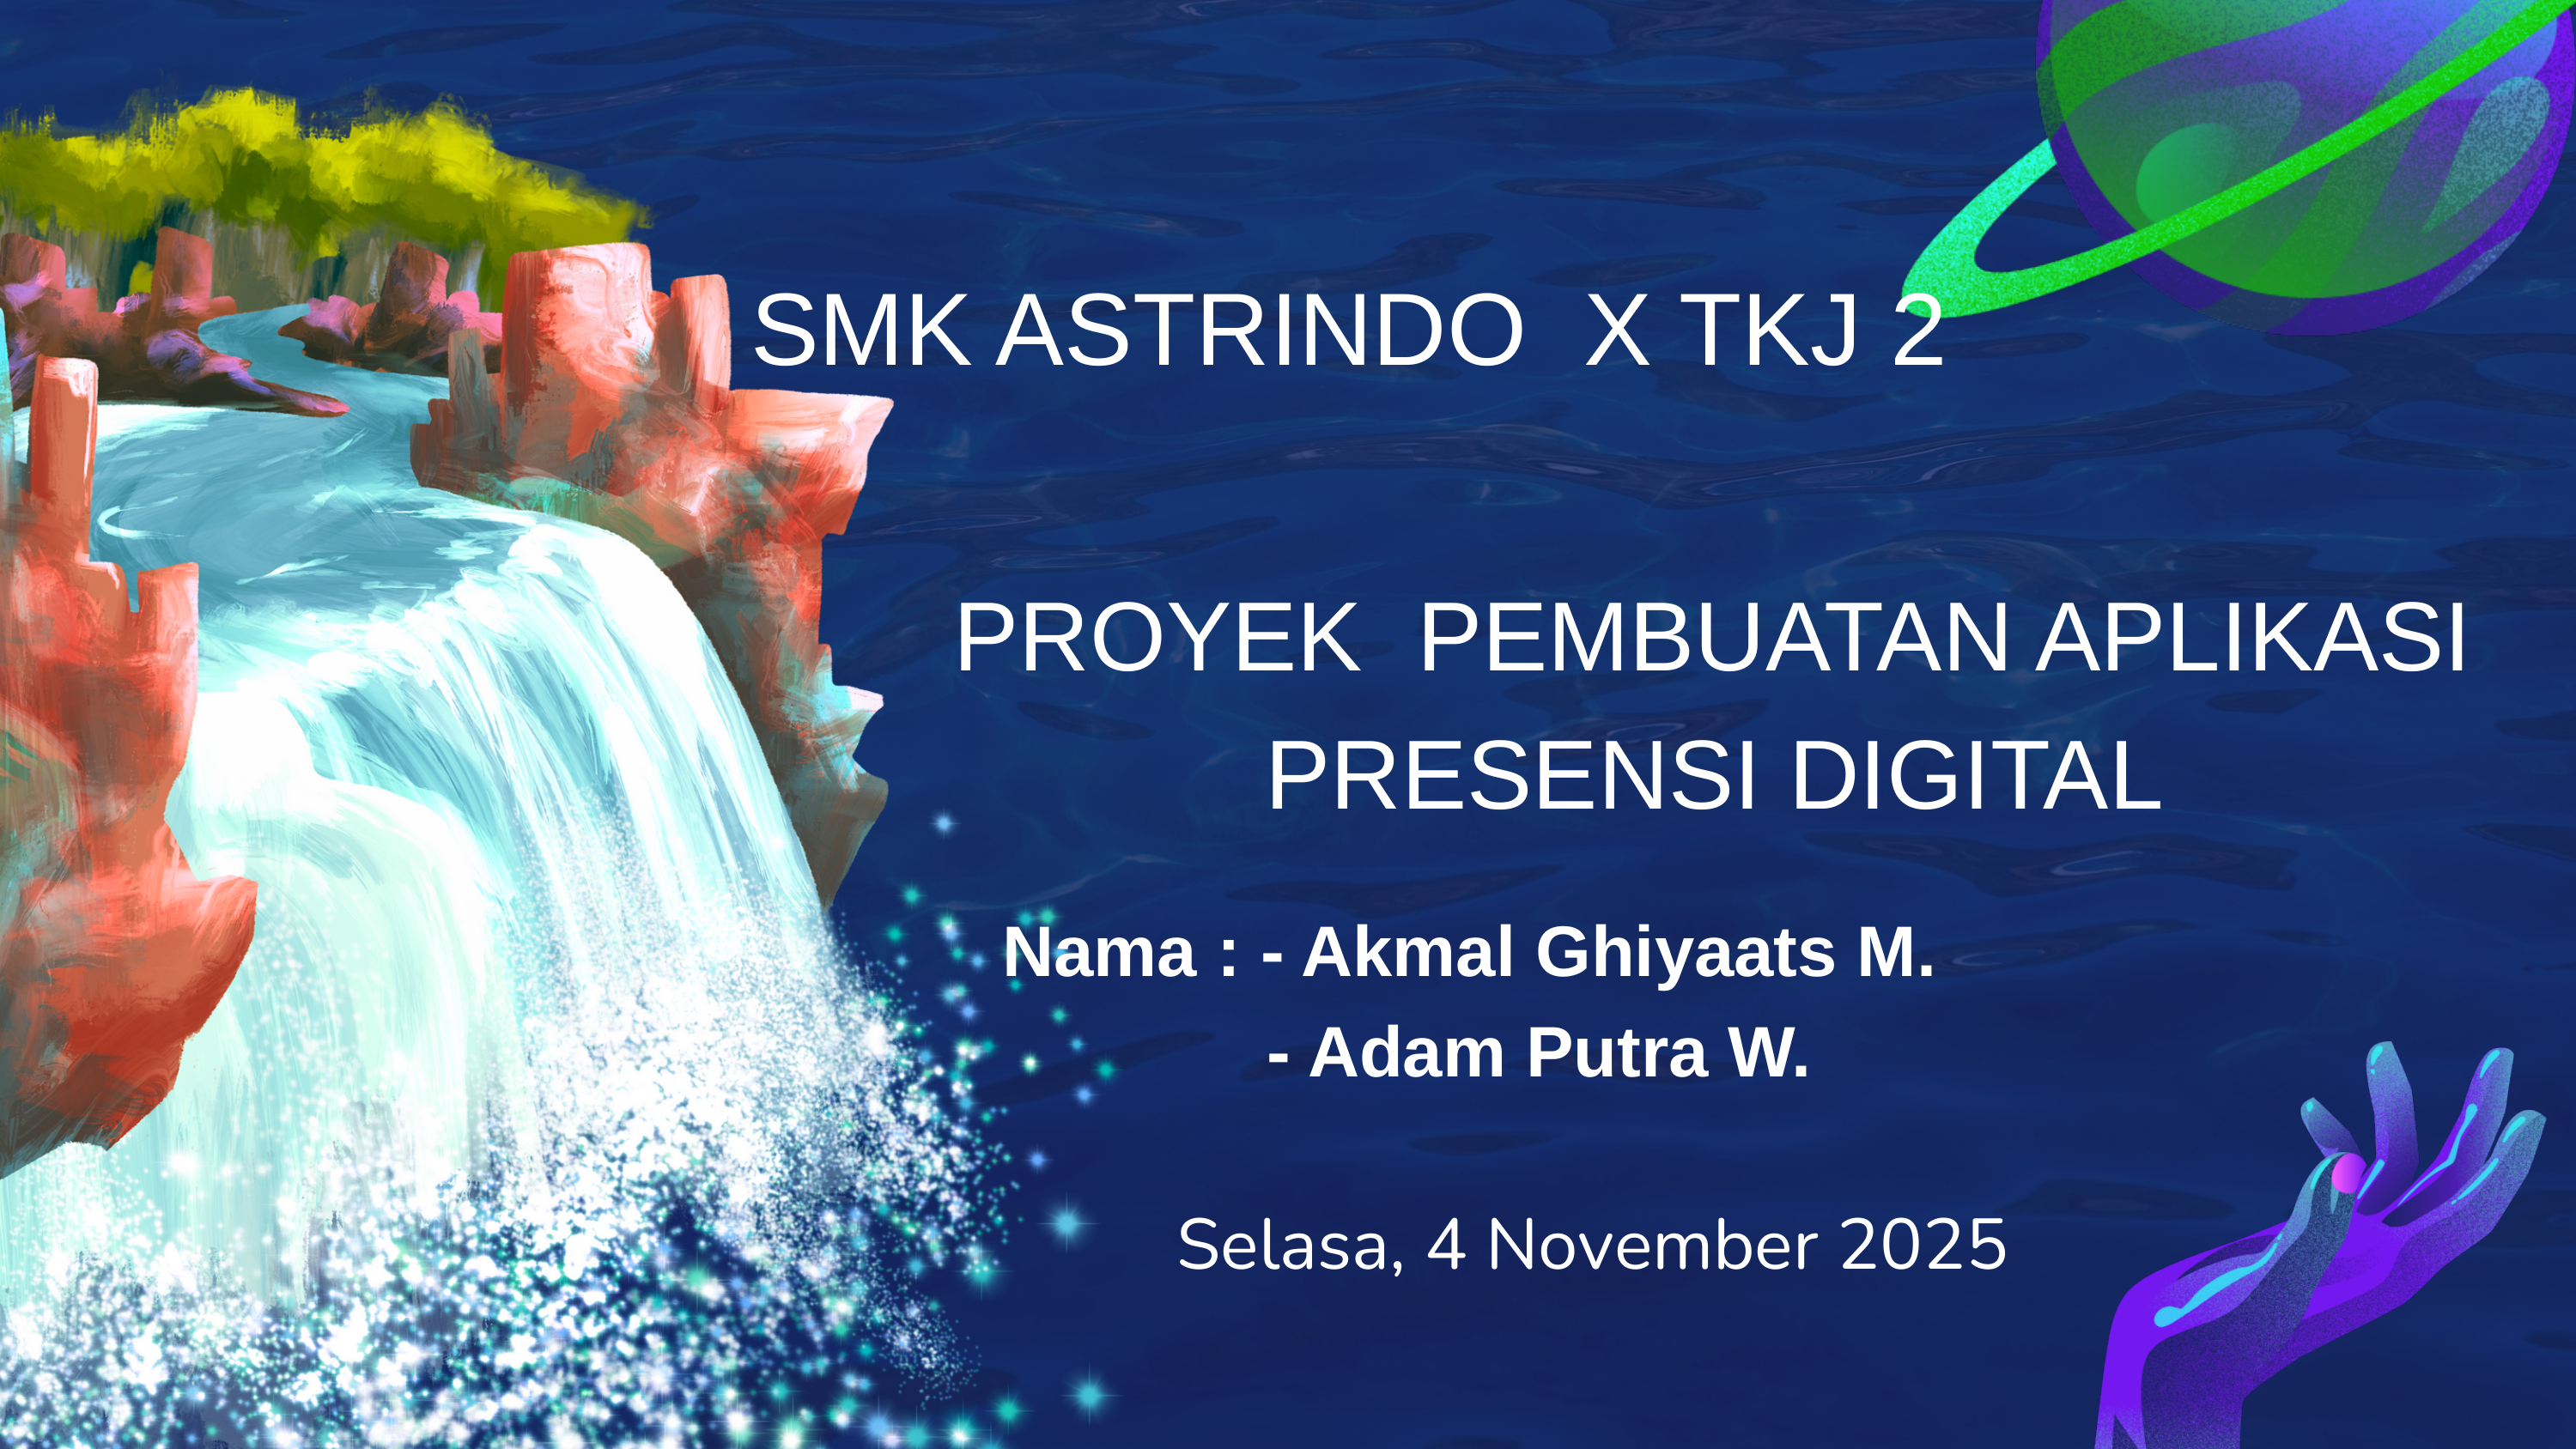

SMK ASTRINDO  X TKJ 2
PROYEK  PEMBUATAN APLIKASI  PRESENSI DIGITAL
Nama : - Akmal Ghiyaats M.
       - Adam Putra W.

Selasa, 4 November 2025